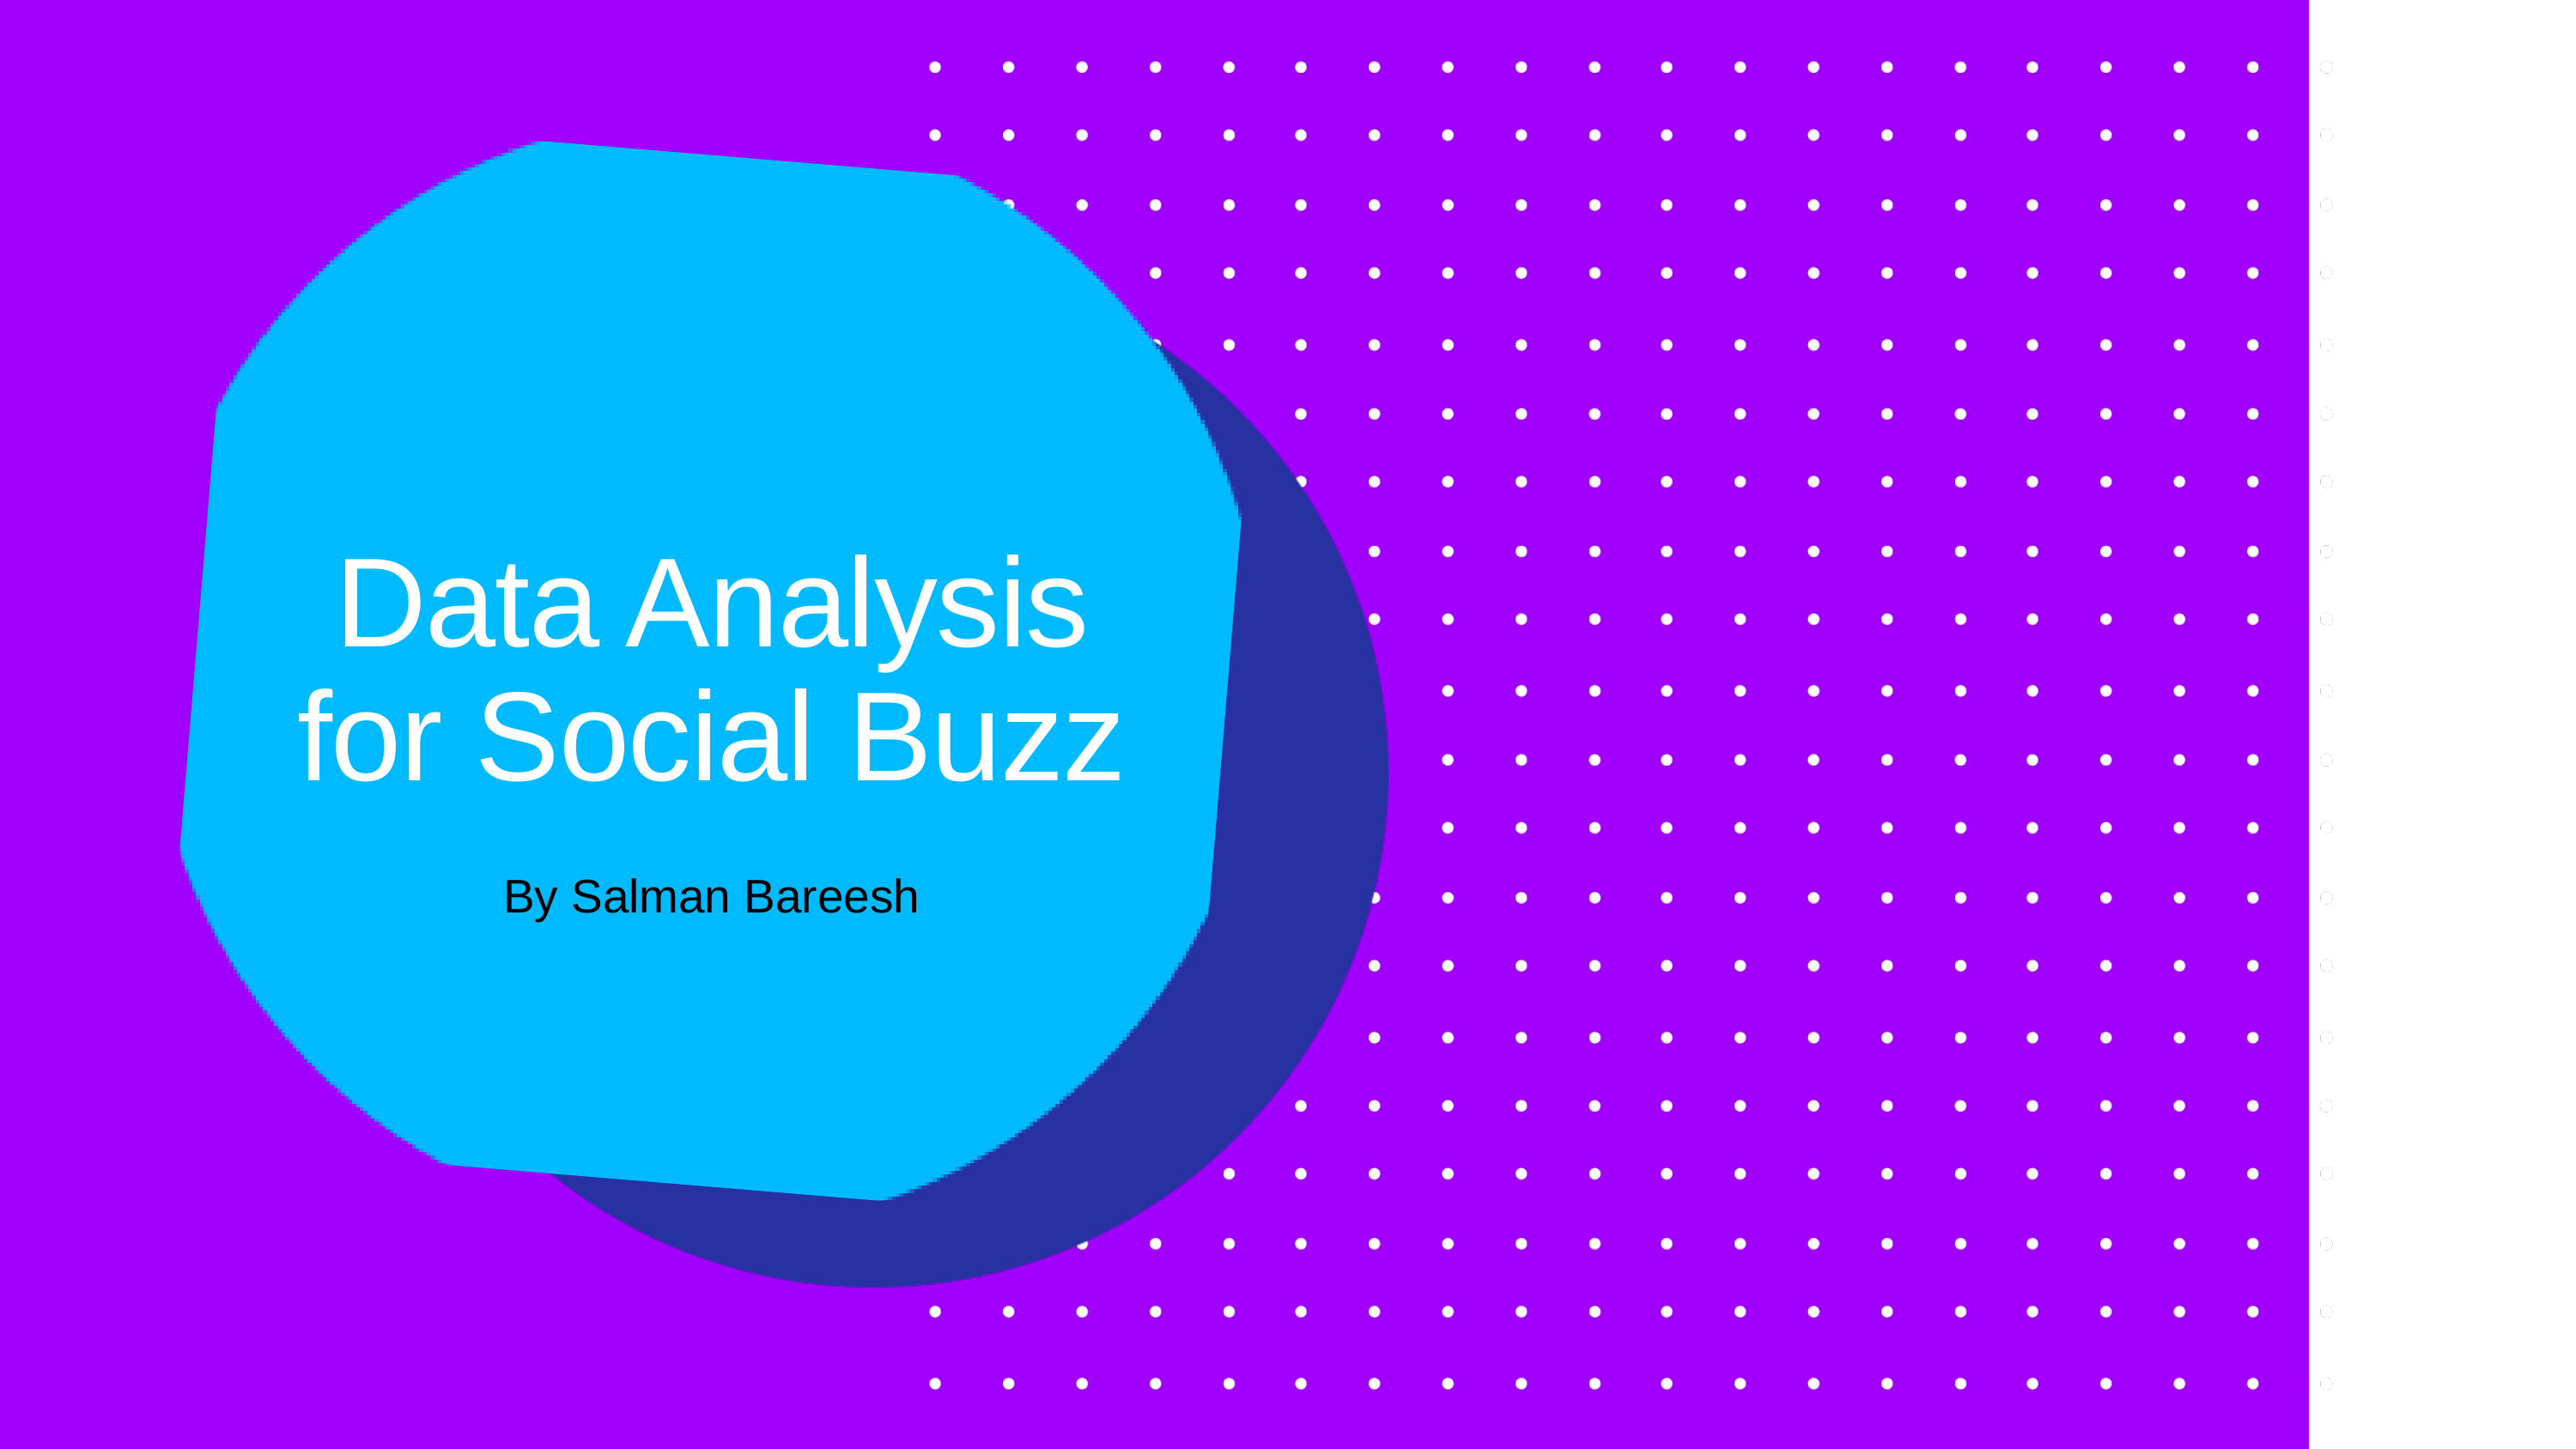

Data Analysis for Social Buzz

By Salman Bareesh